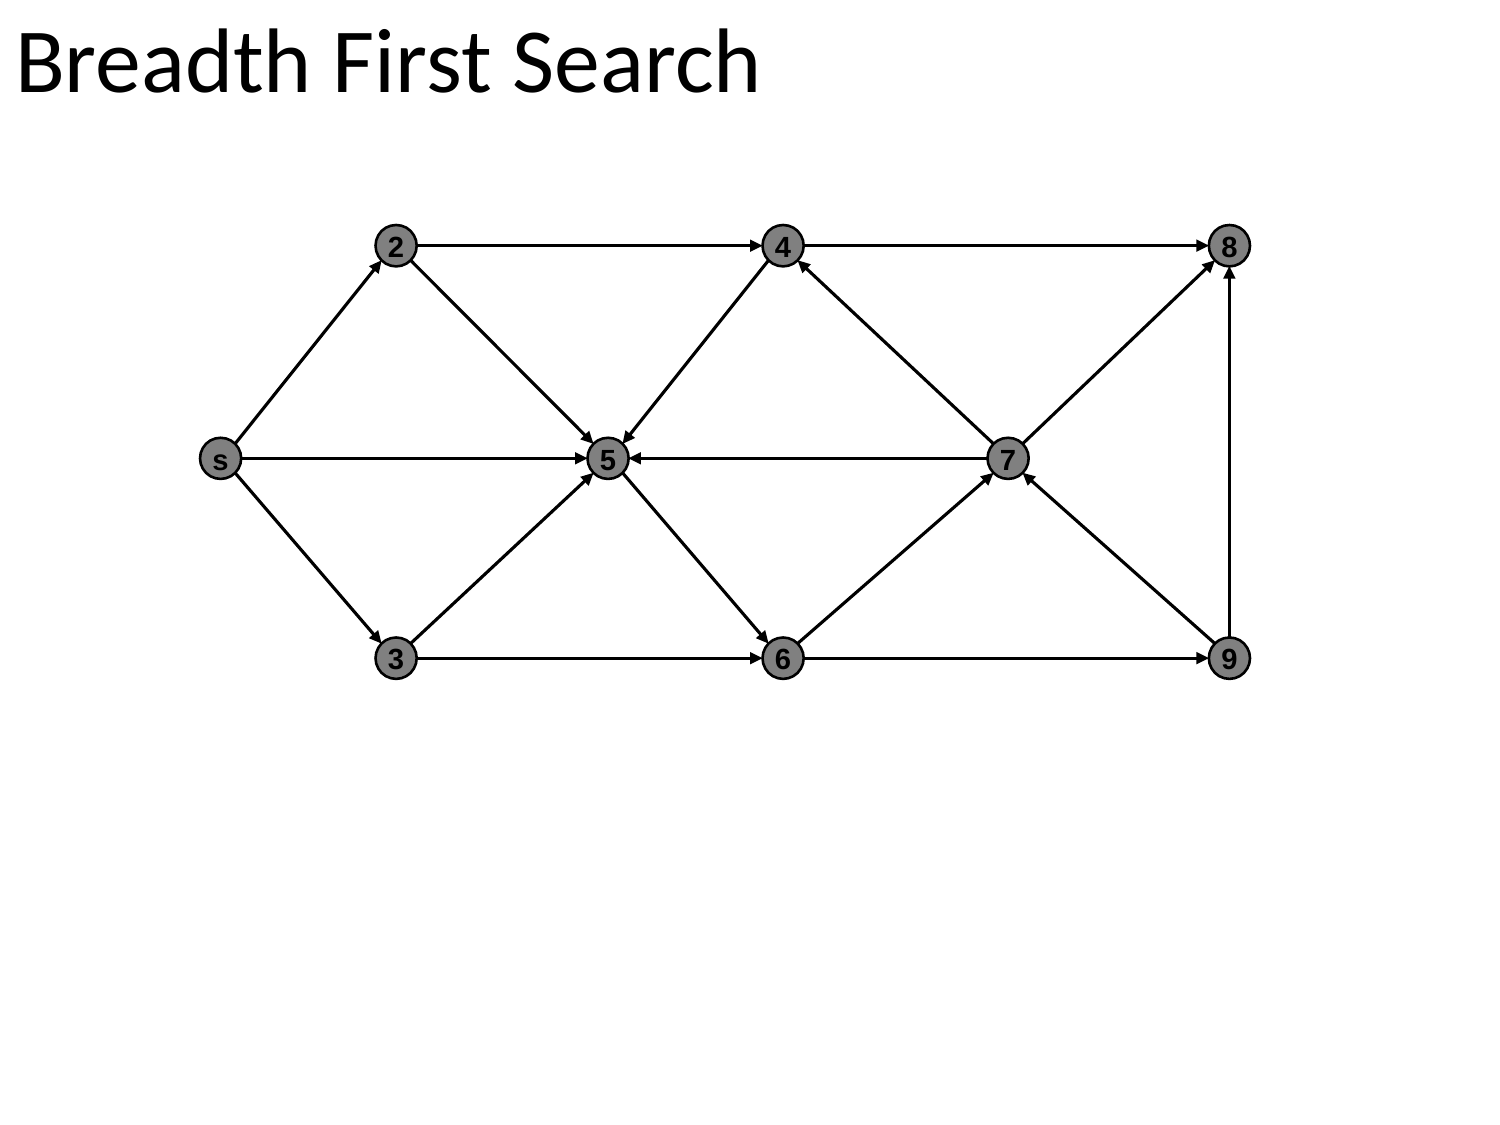

# Breadth First Search
2
4
8
s
5
7
3
6
9
363